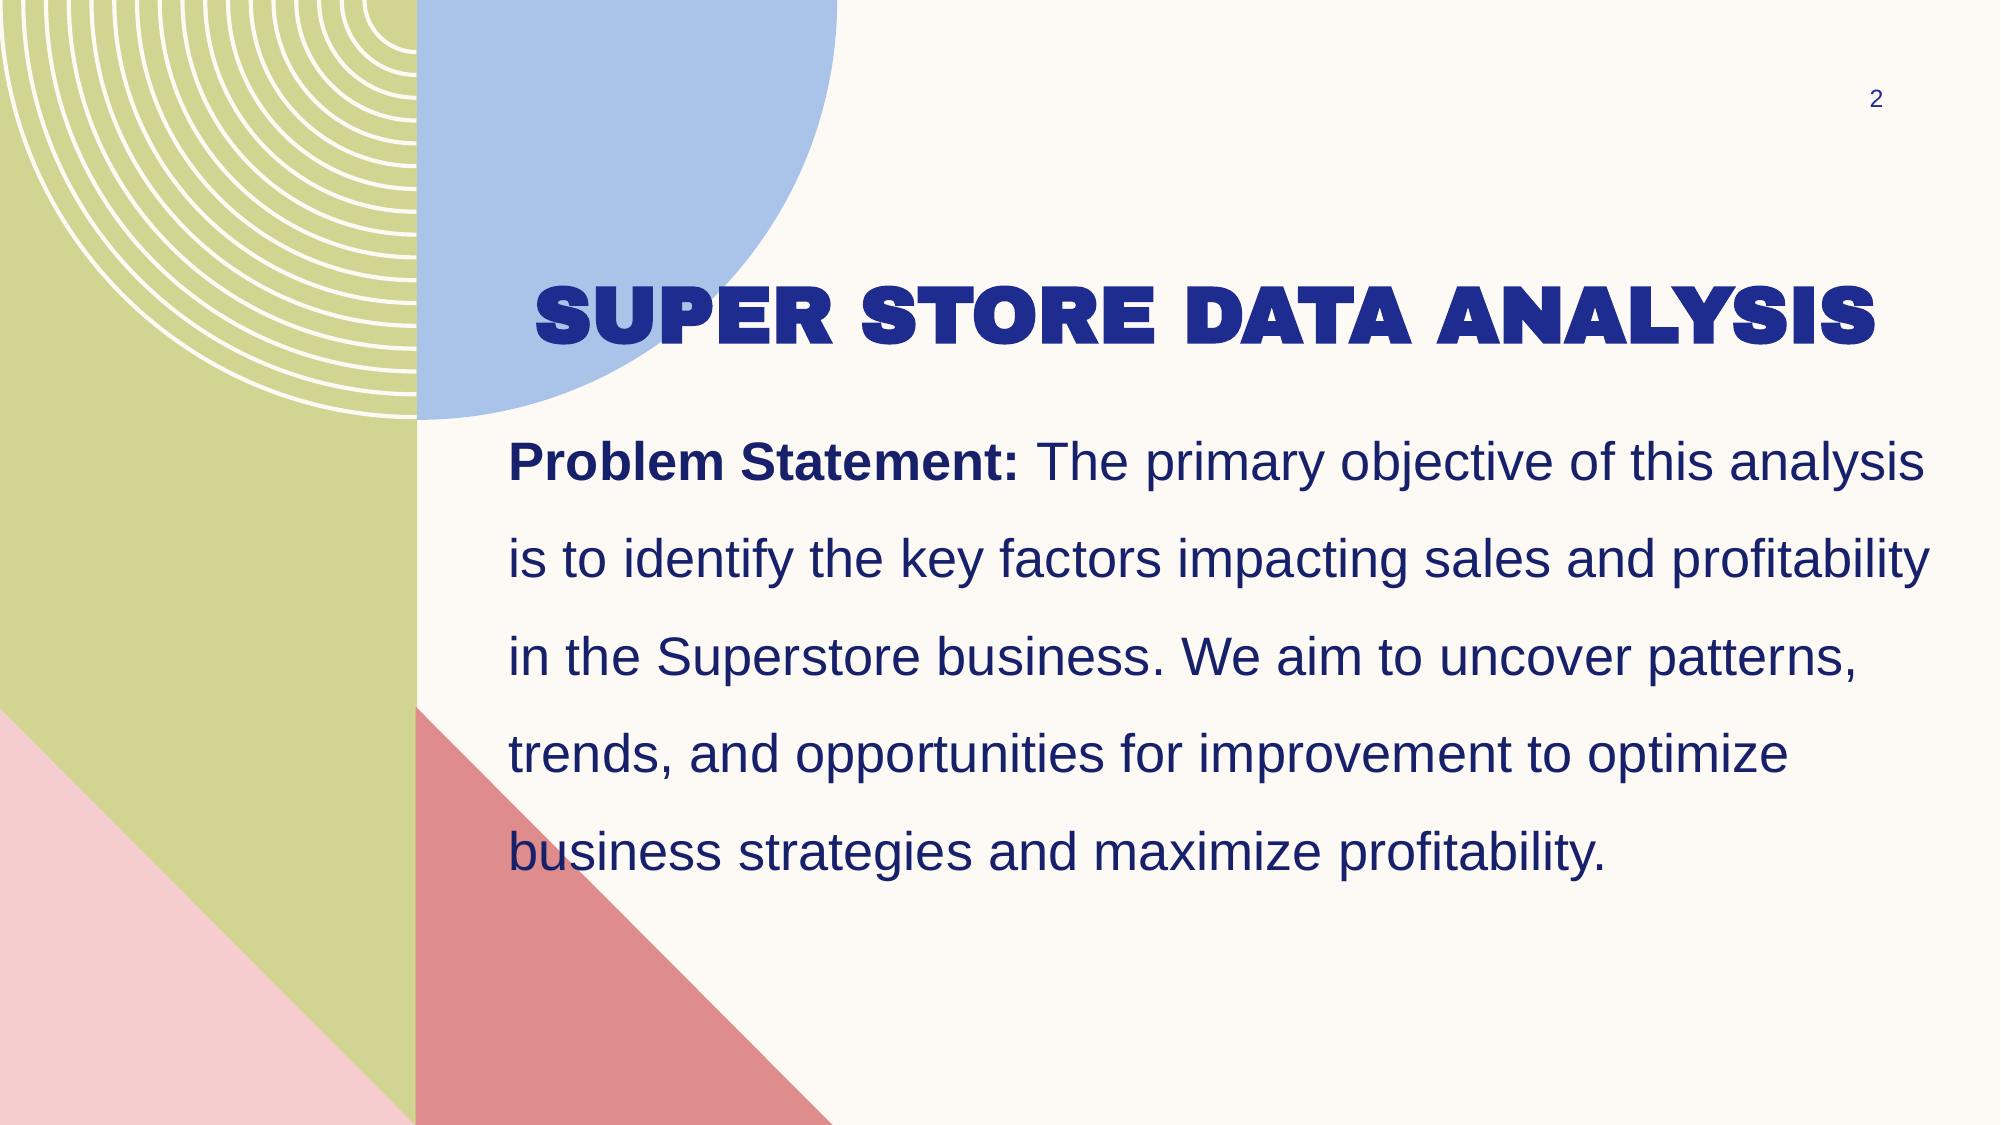

2
# SUPER STORE DATA ANALYSIS
Problem Statement: The primary objective of this analysis is to identify the key factors impacting sales and profitability in the Superstore business. We aim to uncover patterns, trends, and opportunities for improvement to optimize business strategies and maximize profitability.